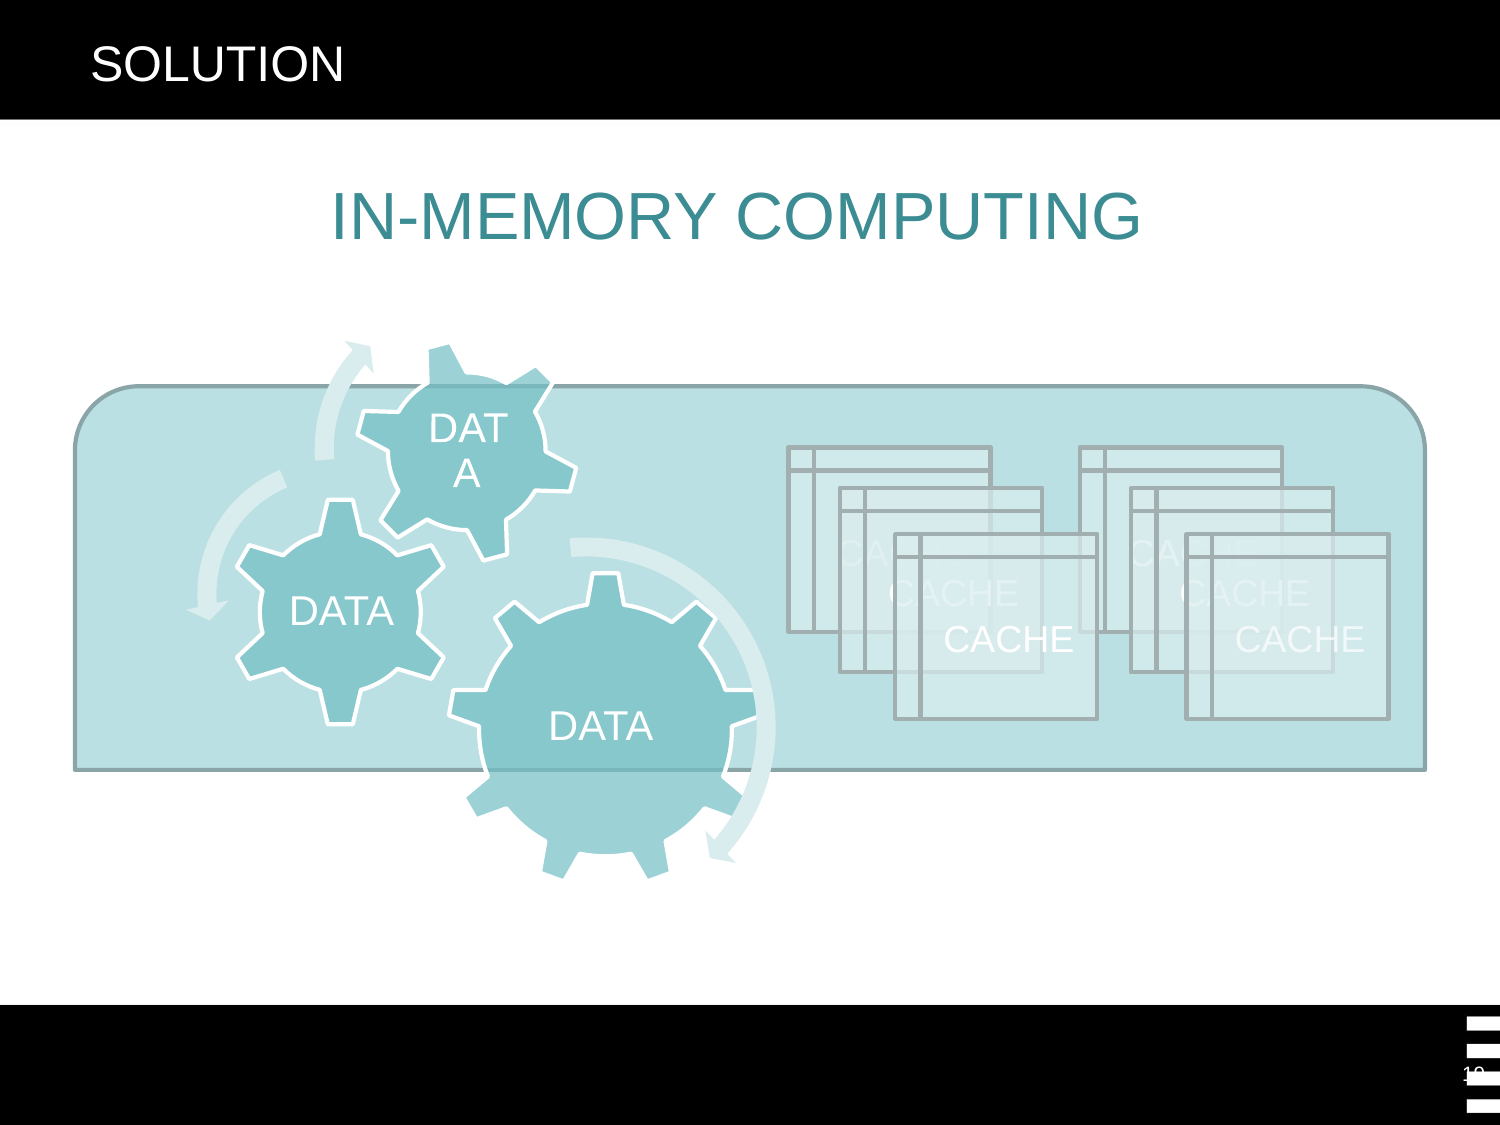

# SOLUTION
IN-MEMORY COMPUTING
DATA
DATA
DATA

CACHE
CACHE
CACHE
CACHE
CACHE
CACHE
19